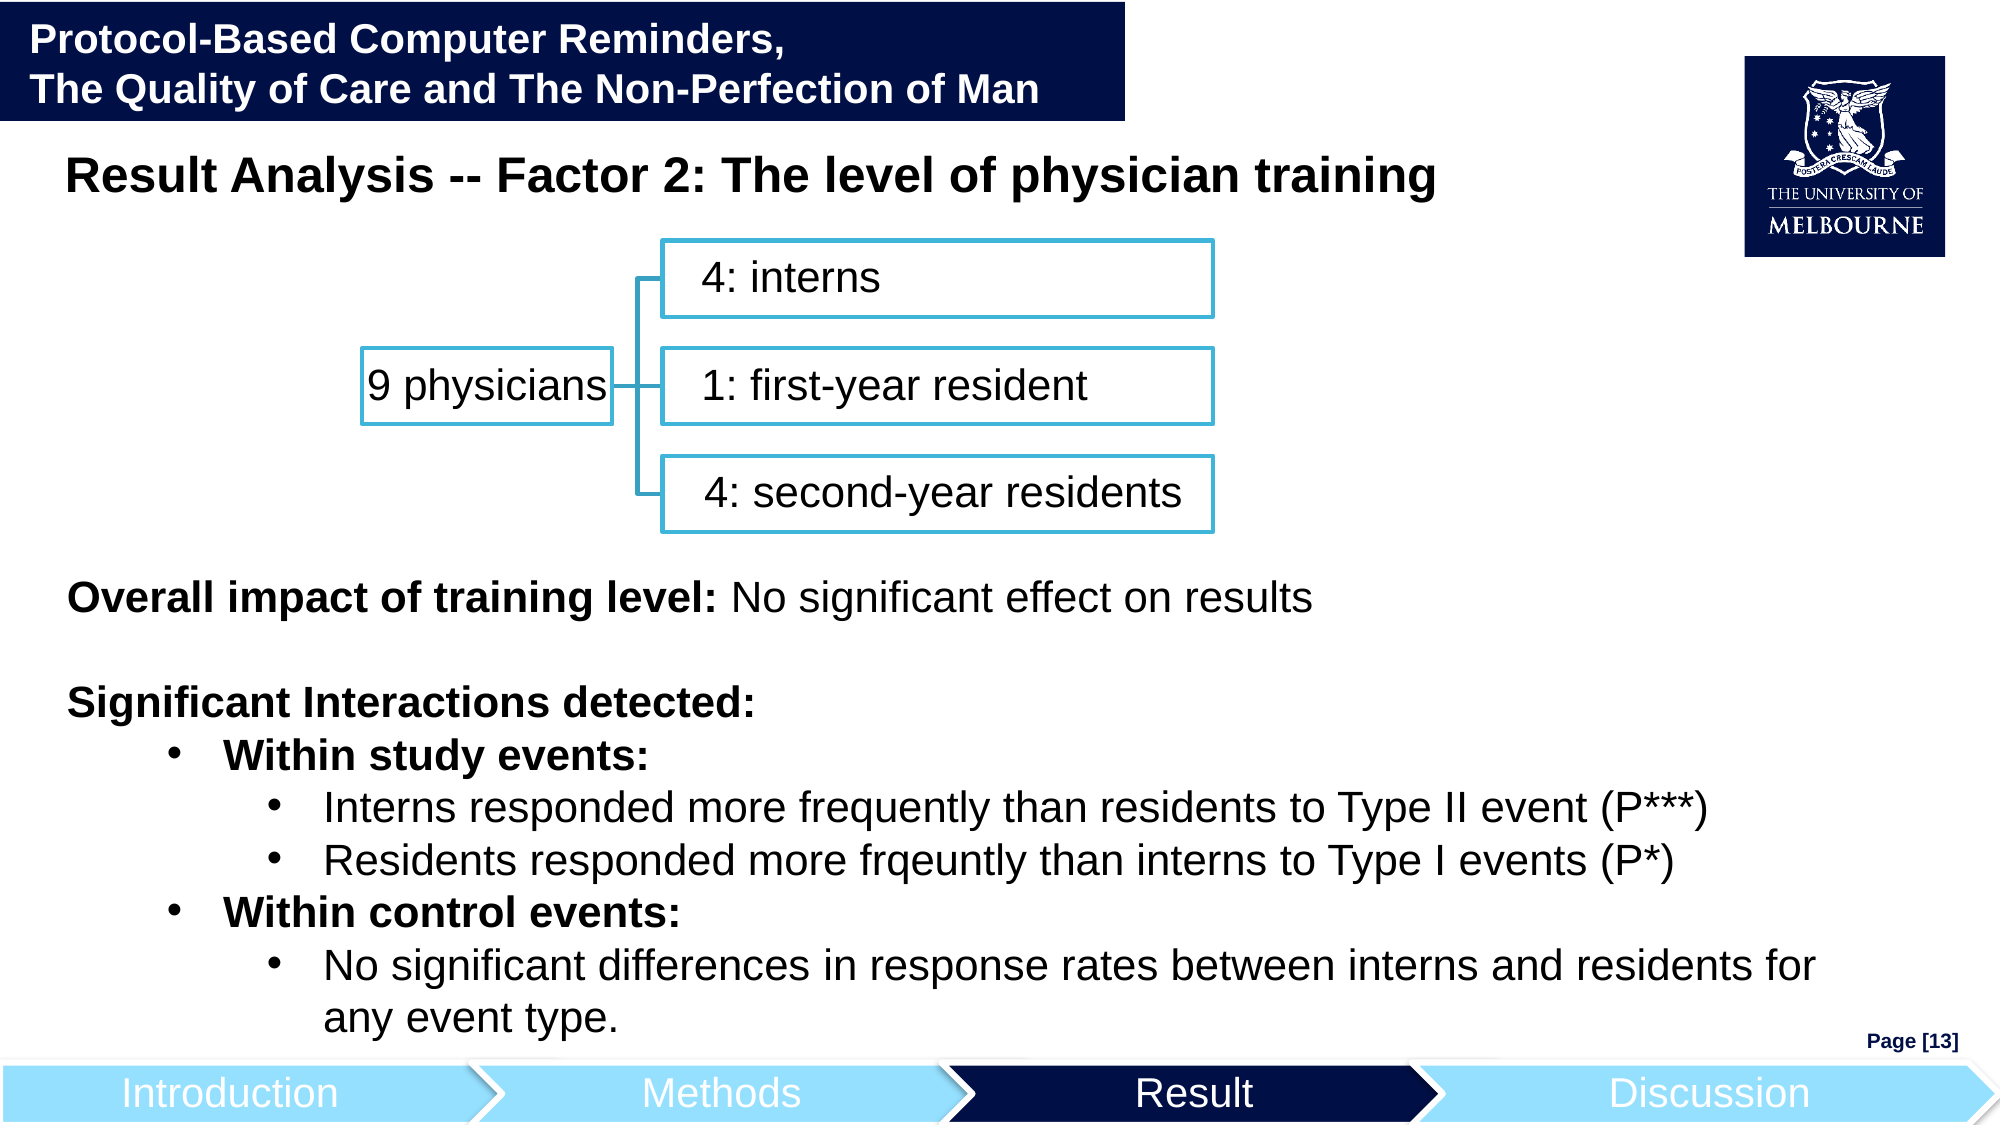

Protocol-Based Computer Reminders,
The Quality of Care and The Non-Perfection of Man
Result Analysis -- Factor 2: The level of physician training
9 physicians
   4: interns
   1: first-year resident
 4: second-year residents
Overall impact of training level: No significant effect on results

Significant Interactions detected:
Within study events:
Interns responded more frequently than residents to Type II event (P***)
Residents responded more frqeuntly than interns to Type I events (P*)
Within control events:
No significant differences in response rates between interns and residents for any event type.

Page [13]
         Introduction
           Methods
             Result
Discussion